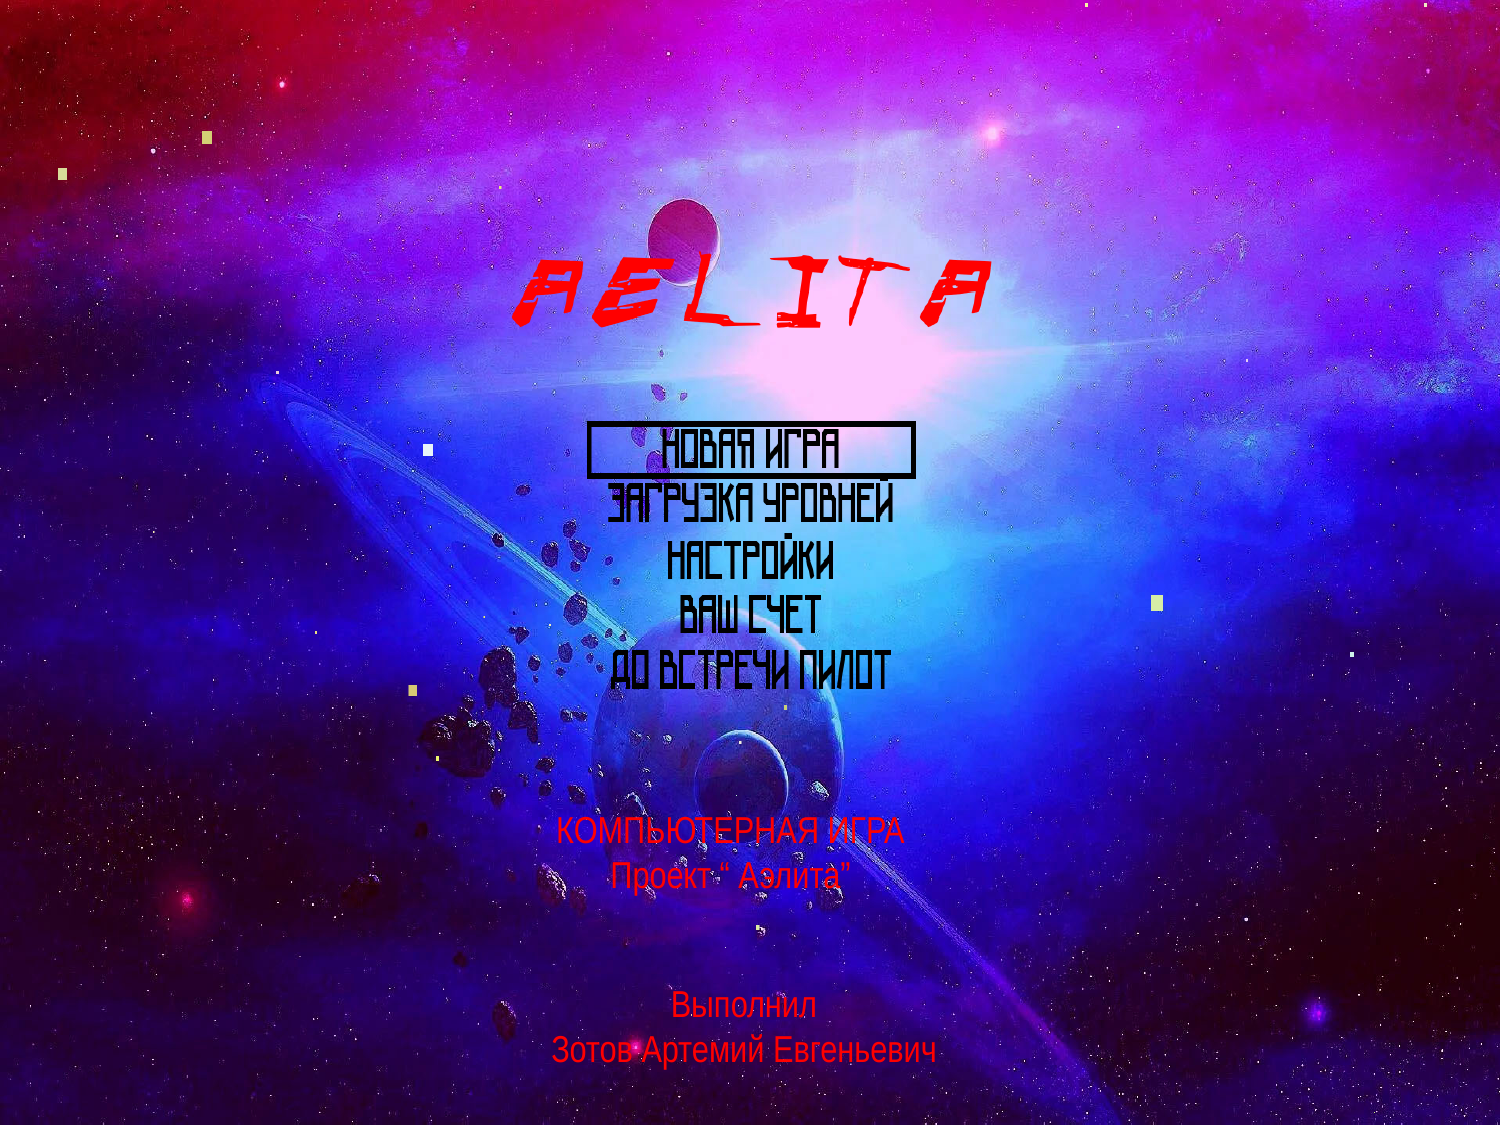

КОМПЬЮТЕРНАЯ ИГРА
Проект “ Аэлита”
Выполнил
Зотов Артемий Евгеньевич